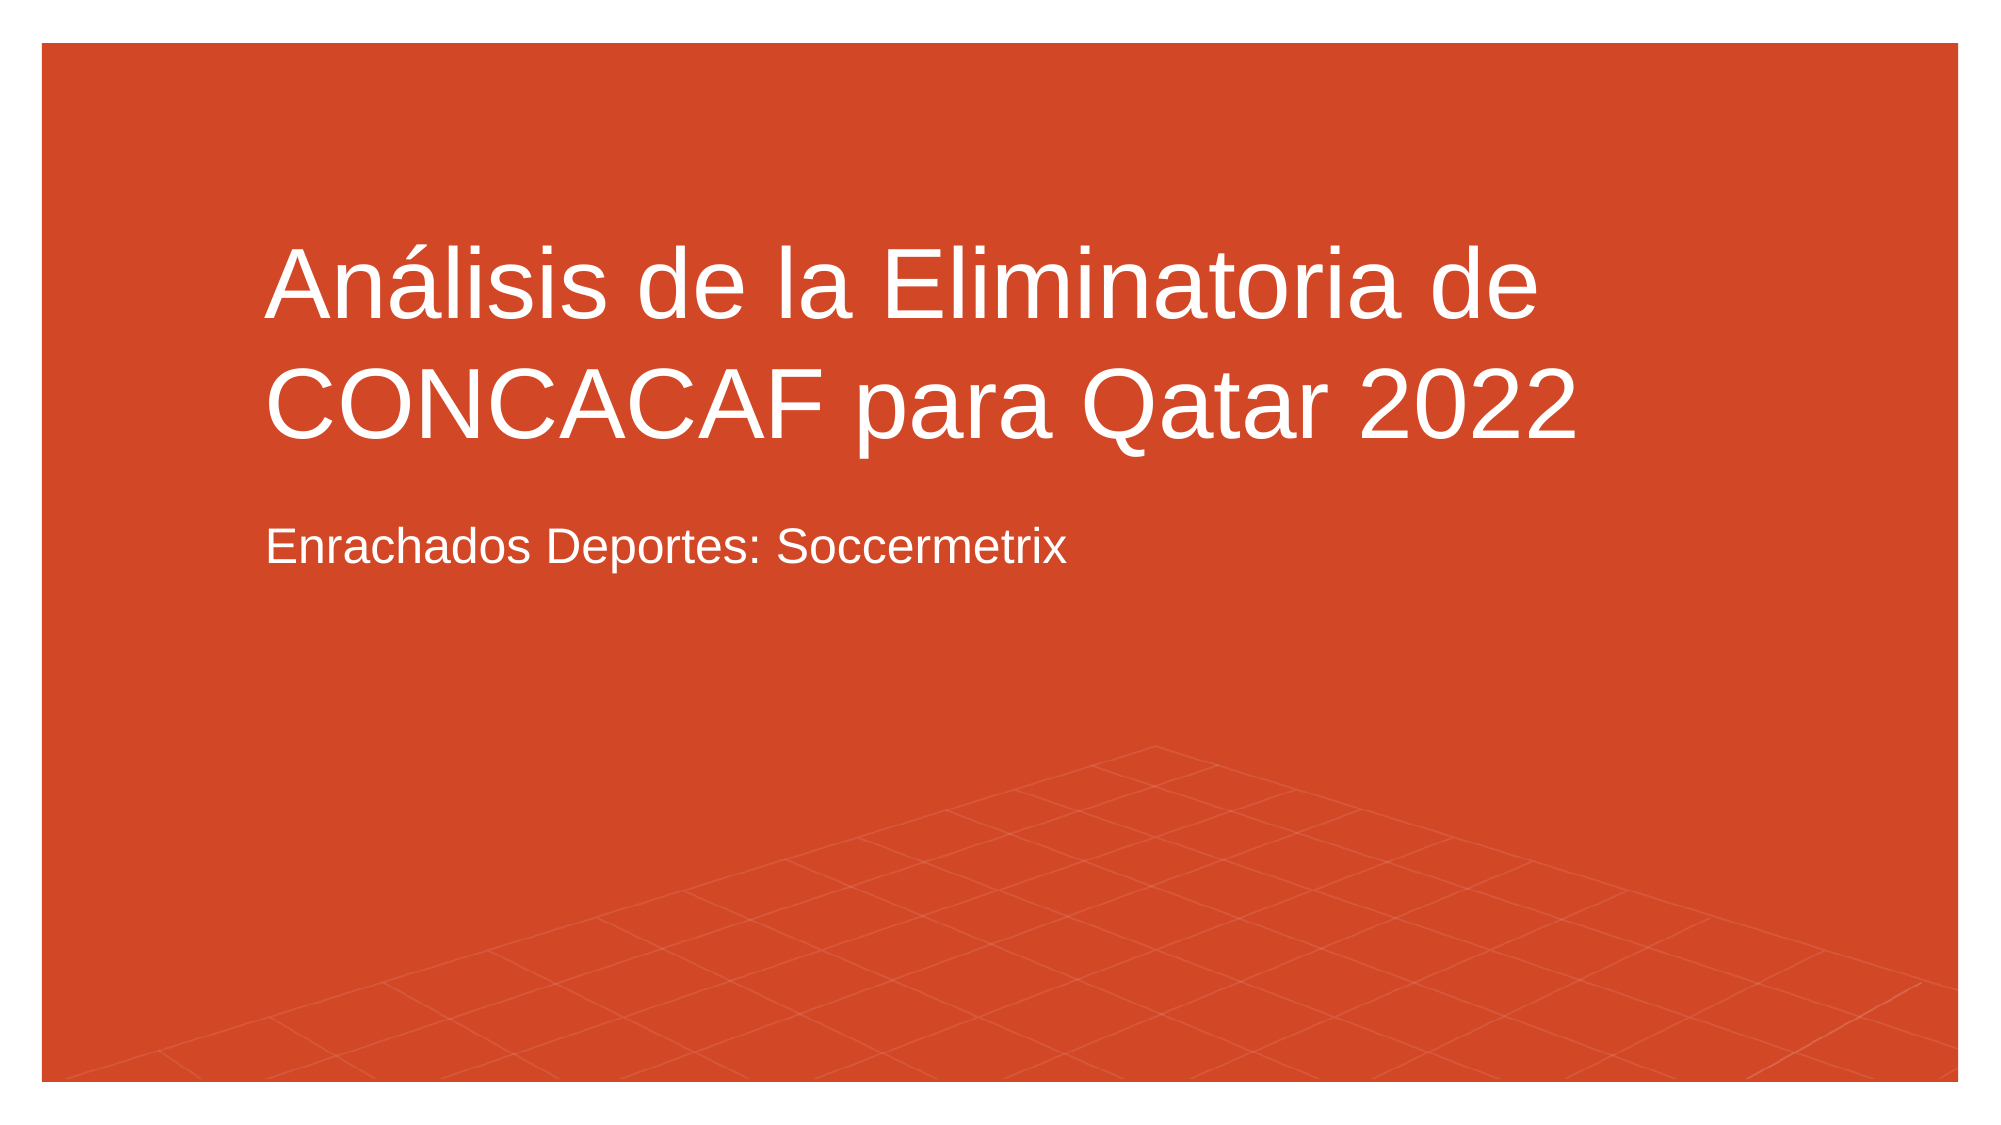

# Análisis de la Eliminatoria de CONCACAF para Qatar 2022
Enrachados Deportes: Soccermetrix